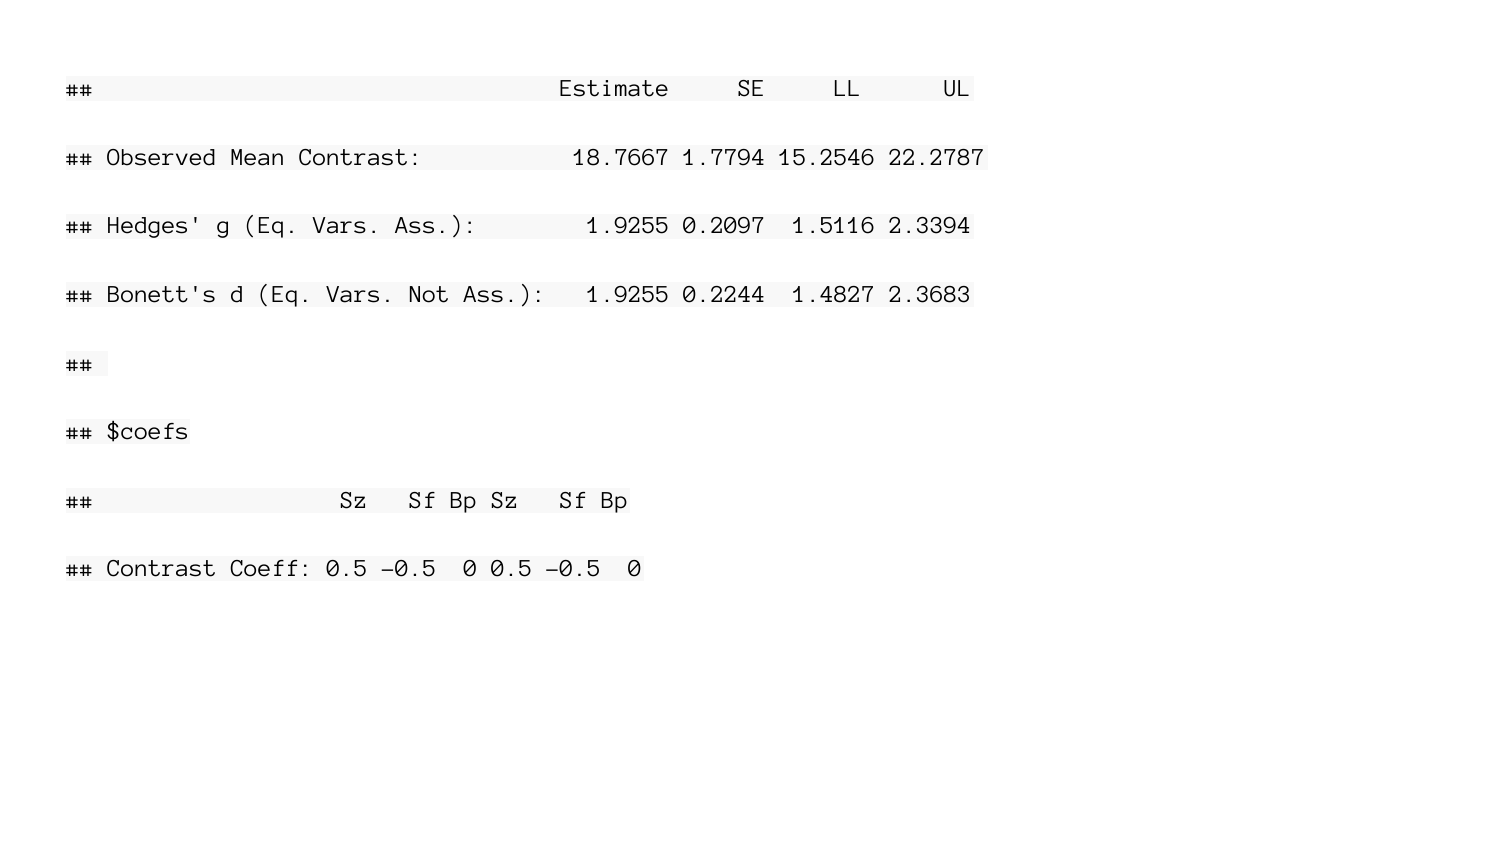

##                                  Estimate     SE     LL      UL
## Observed Mean Contrast:           18.7667 1.7794 15.2546 22.2787
## Hedges' g (Eq. Vars. Ass.):        1.9255 0.2097  1.5116 2.3394
## Bonett's d (Eq. Vars. Not Ass.):   1.9255 0.2244  1.4827 2.3683
##
## $coefs
##                  Sz   Sf Bp Sz   Sf Bp
## Contrast Coeff: 0.5 -0.5  0 0.5 -0.5  0